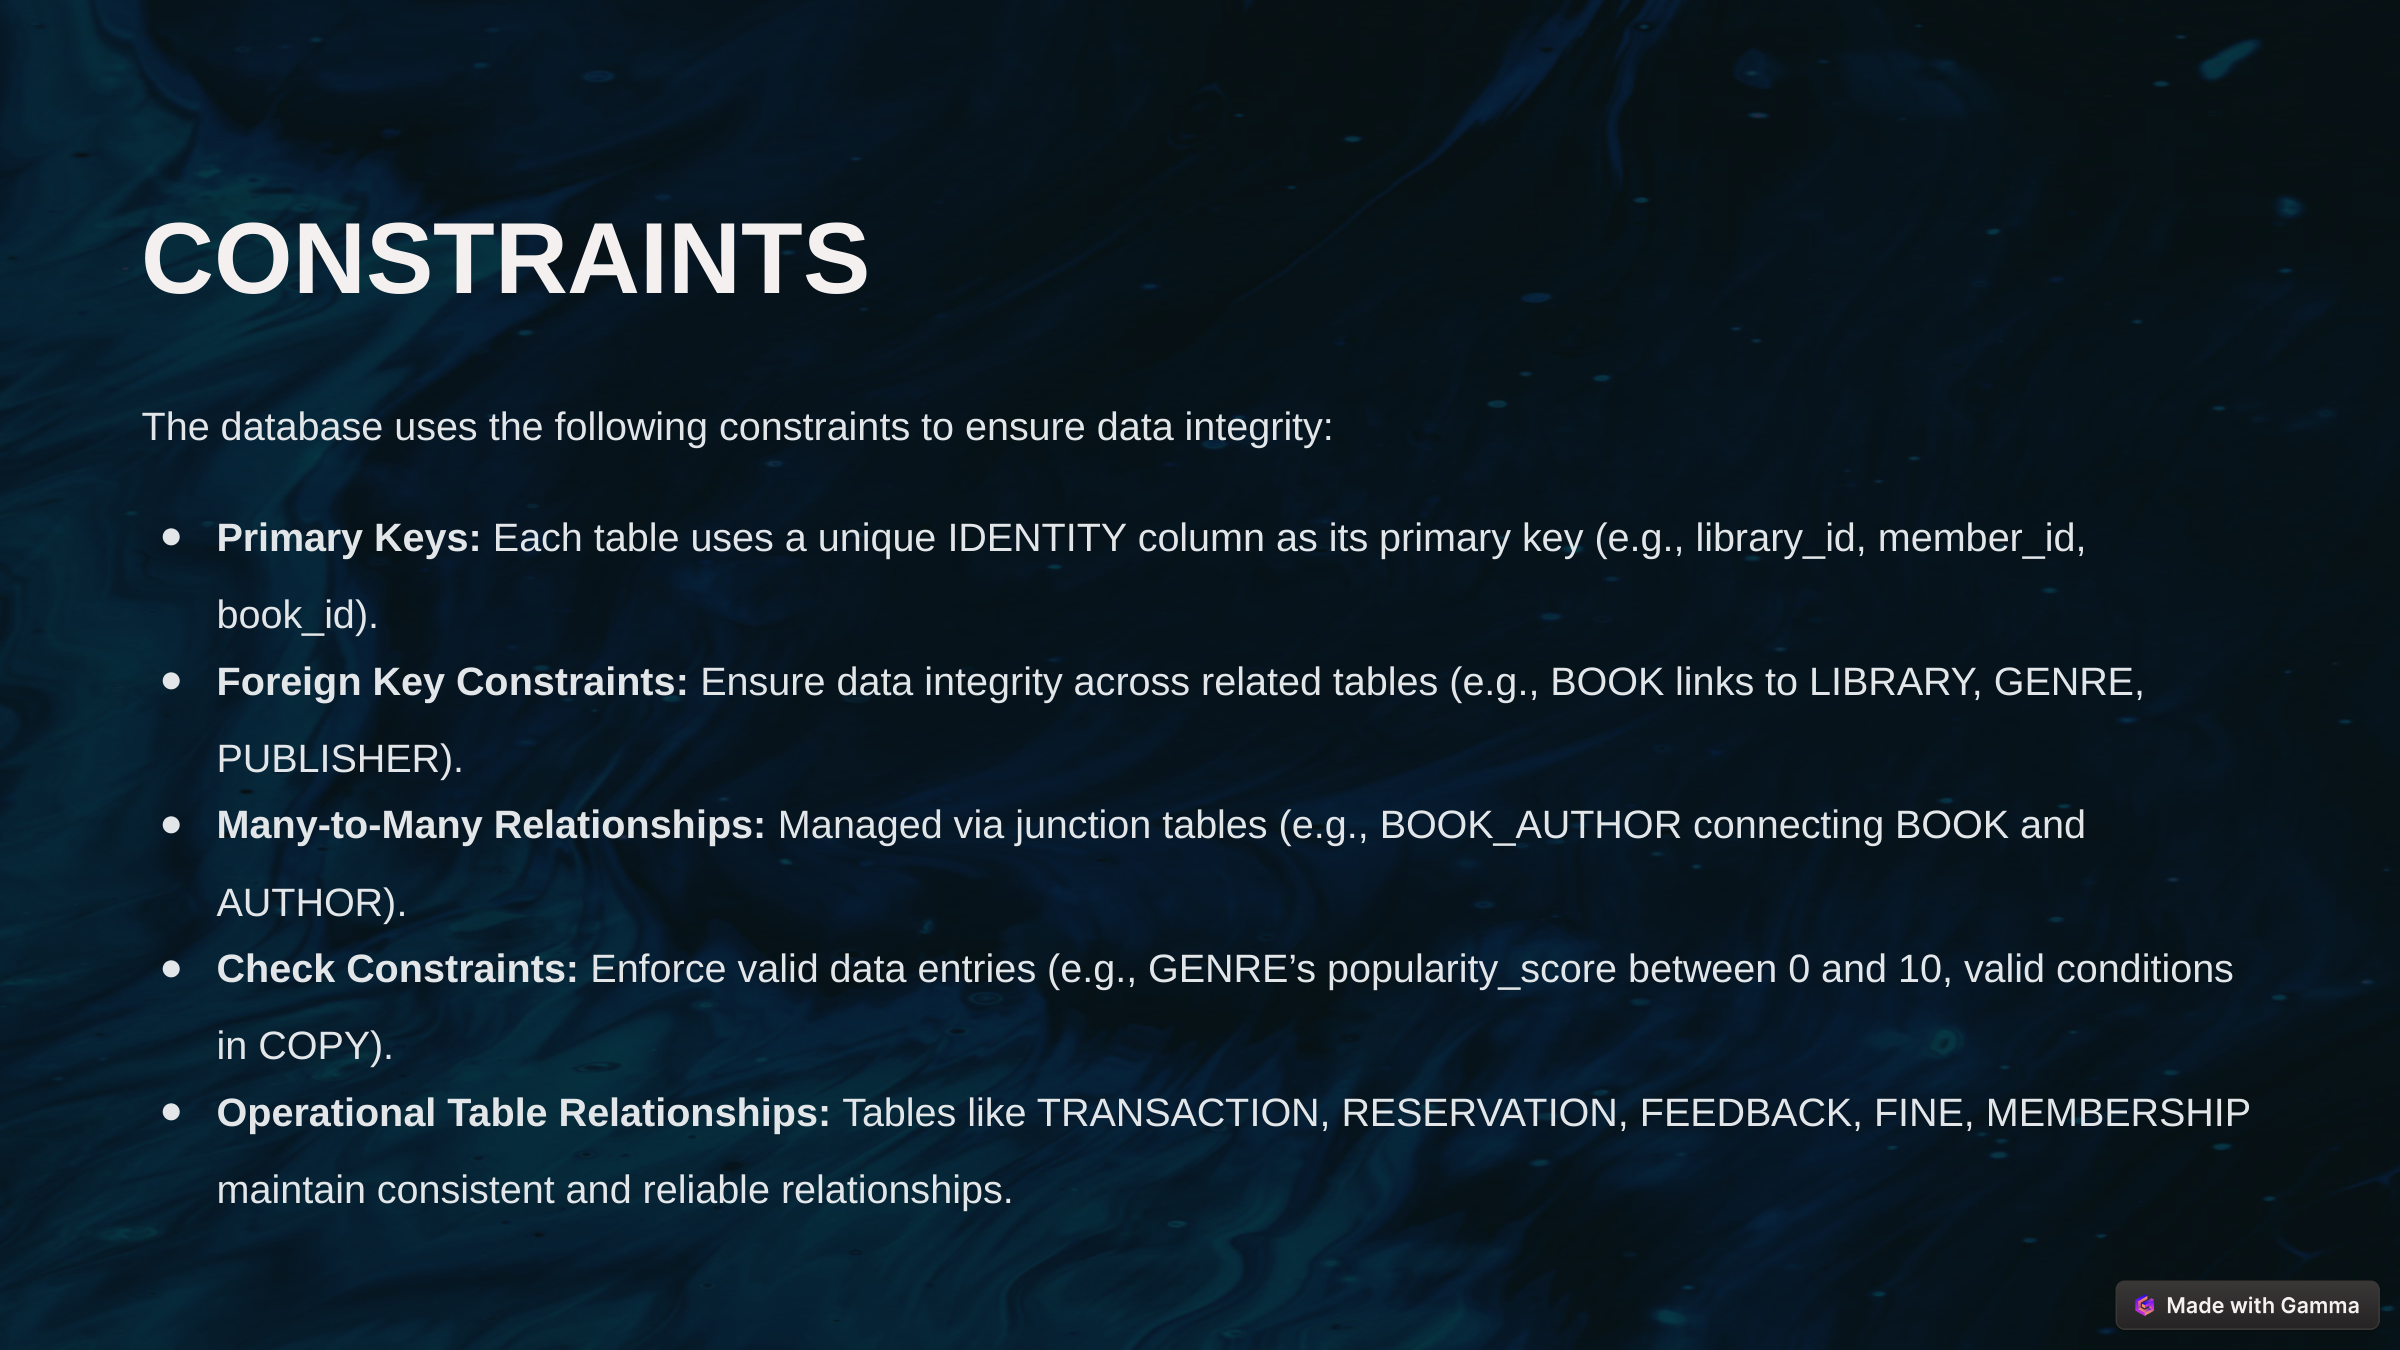

CONSTRAINTS
The database uses the following constraints to ensure data integrity:
Primary Keys: Each table uses a unique IDENTITY column as its primary key (e.g., library_id, member_id, book_id).
Foreign Key Constraints: Ensure data integrity across related tables (e.g., BOOK links to LIBRARY, GENRE, PUBLISHER).
Many-to-Many Relationships: Managed via junction tables (e.g., BOOK_AUTHOR connecting BOOK and AUTHOR).
Check Constraints: Enforce valid data entries (e.g., GENRE’s popularity_score between 0 and 10, valid conditions in COPY).
Operational Table Relationships: Tables like TRANSACTION, RESERVATION, FEEDBACK, FINE, MEMBERSHIP maintain consistent and reliable relationships.